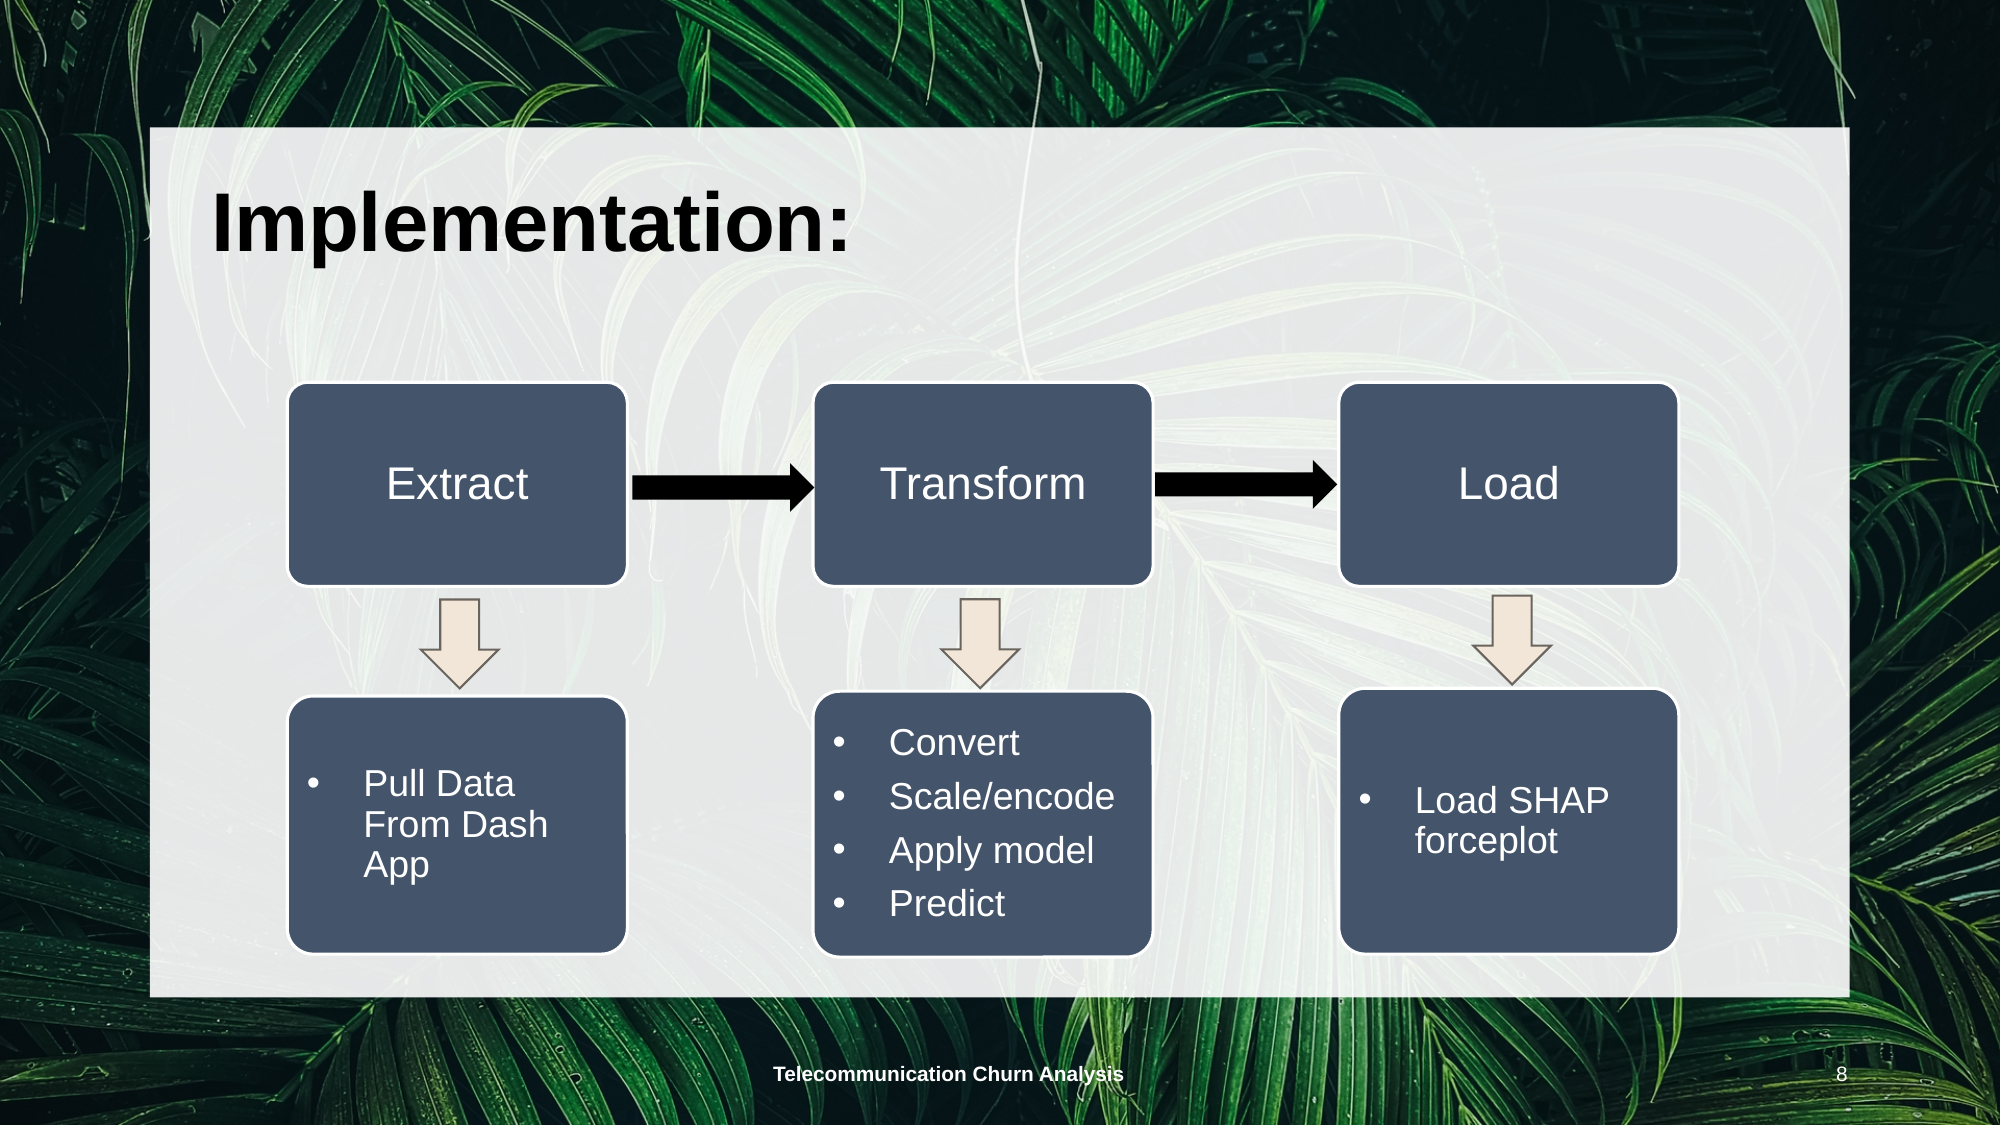

# Implementation:

Load

Extract

Transform

Load SHAP forceplot

Convert
Scale/encode
Apply model
Predict

Pull Data From Dash App
Telecommunication Churn Analysis
8